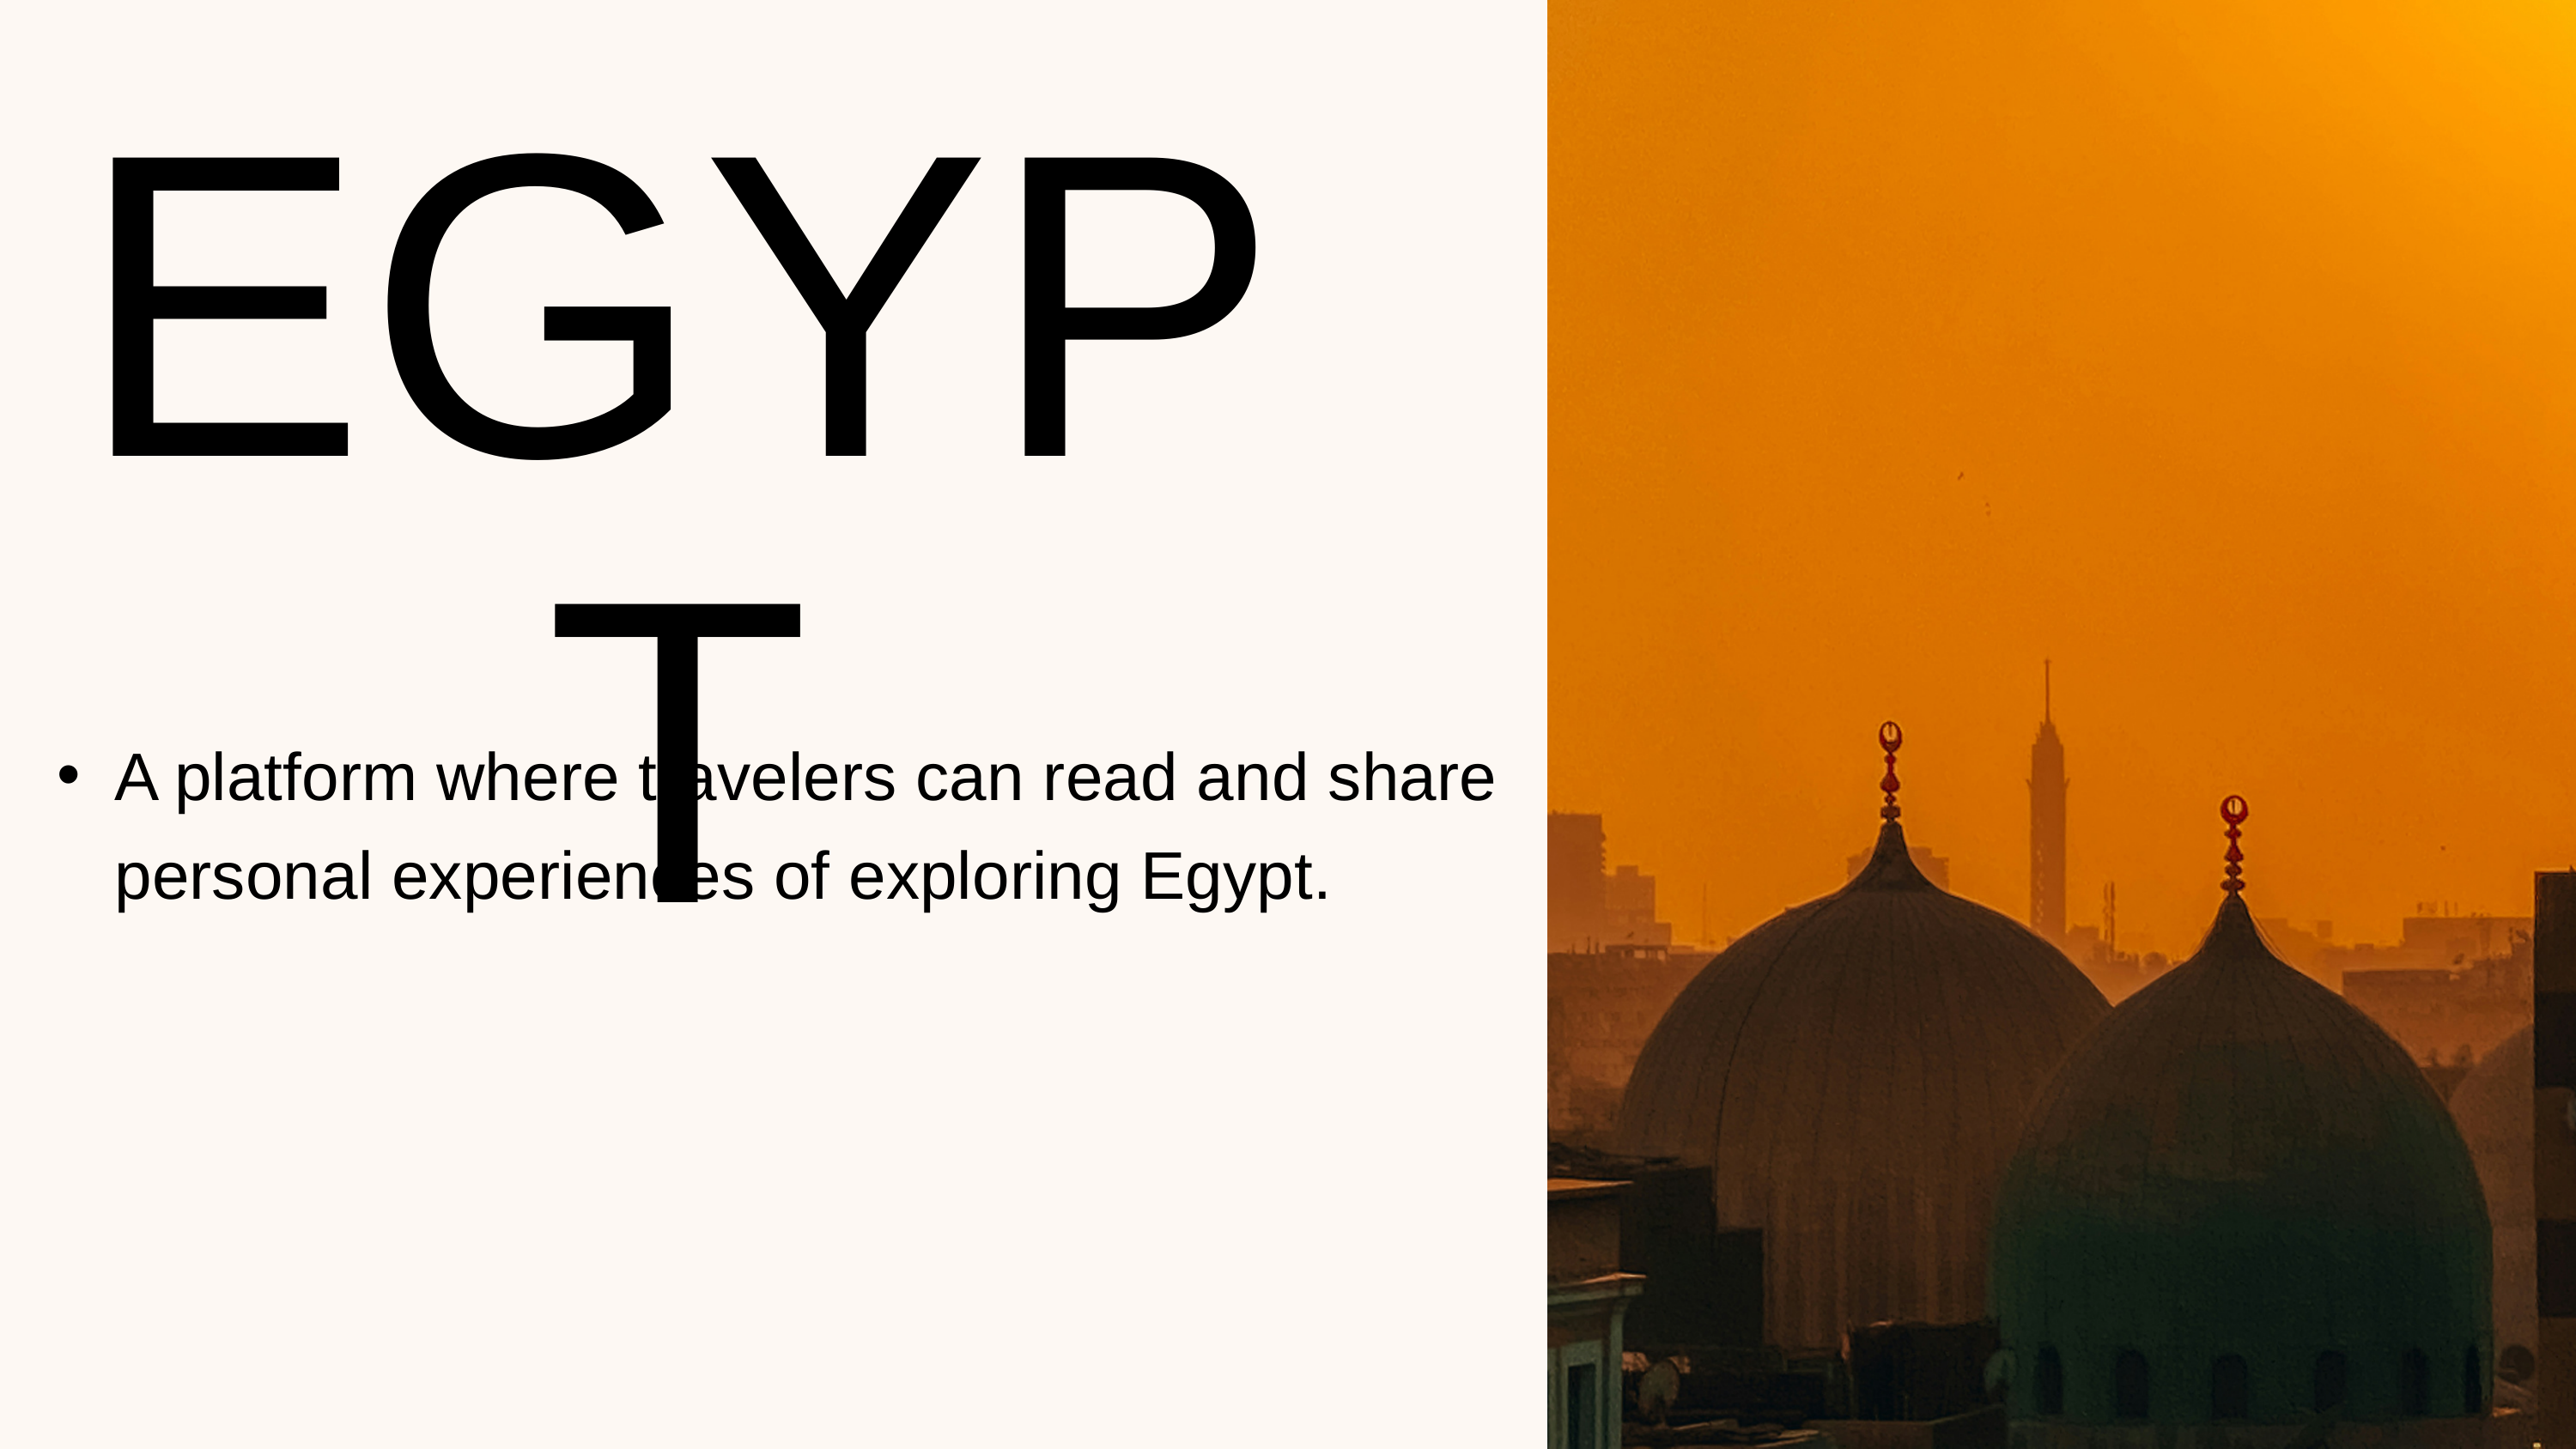

EGYPT
A platform where travelers can read and share personal experiences of exploring Egypt.